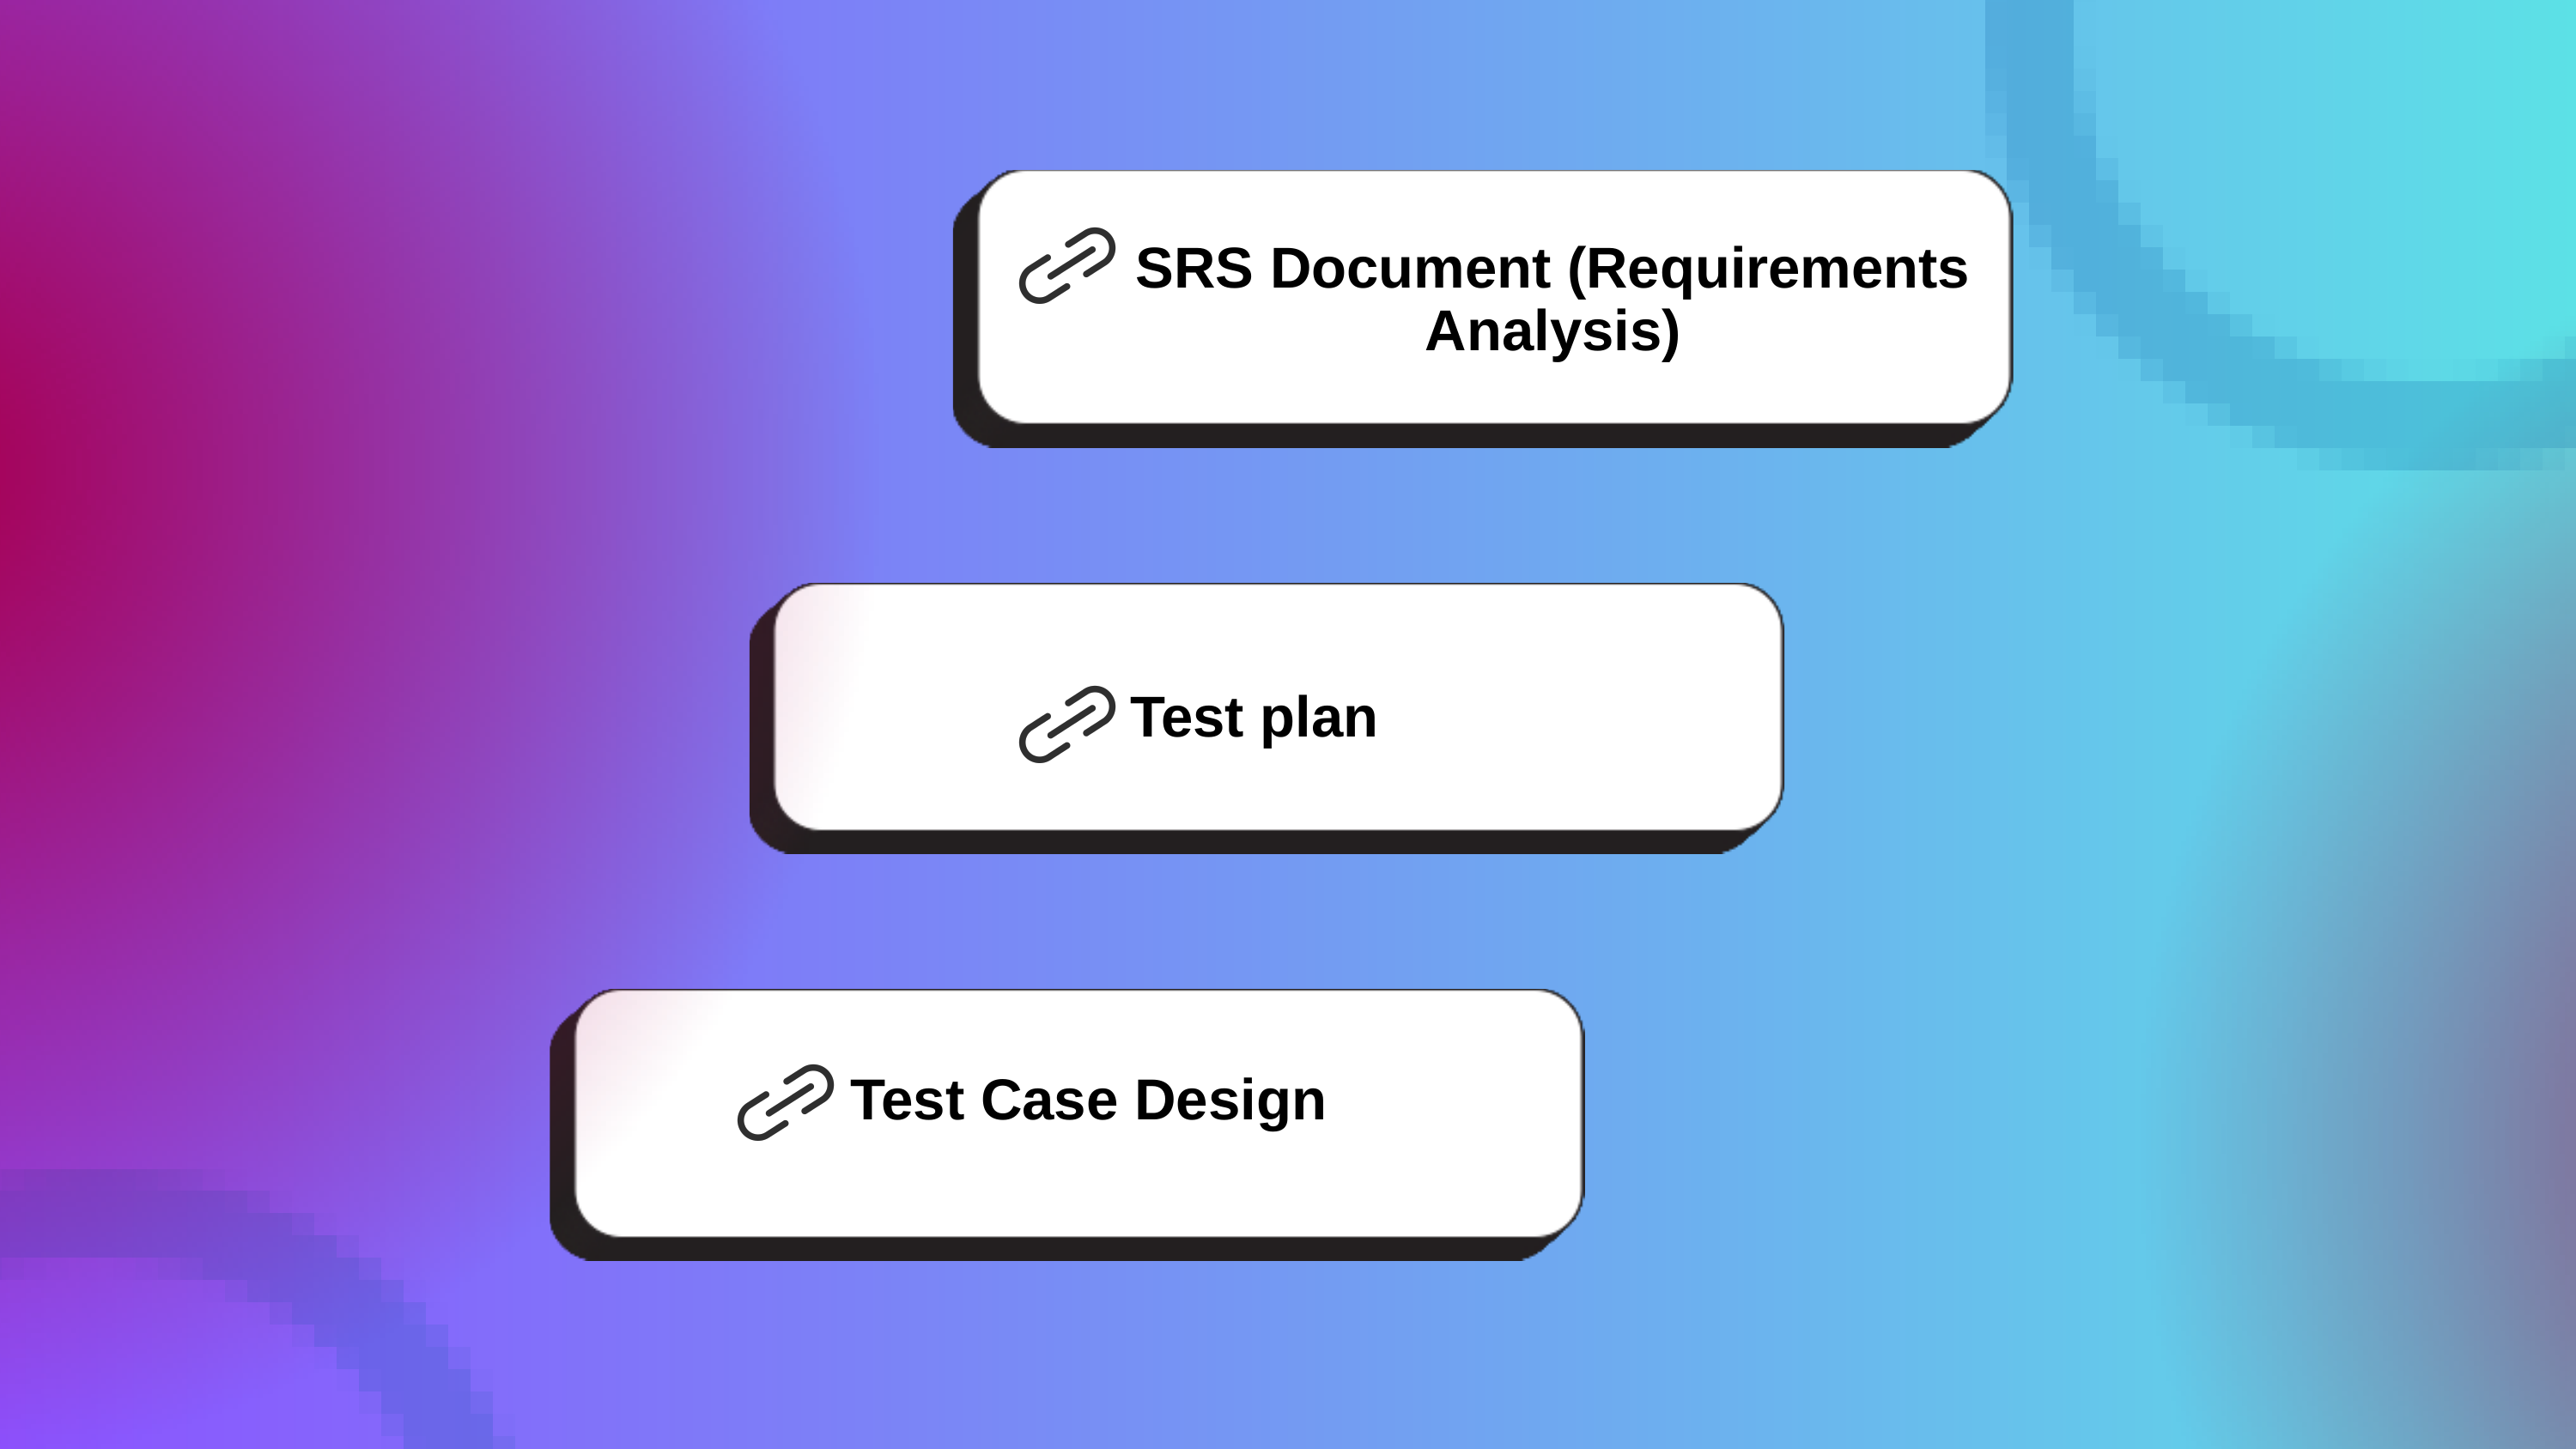

SRS Document (Requirements Analysis)

Test plan

Test Case Design